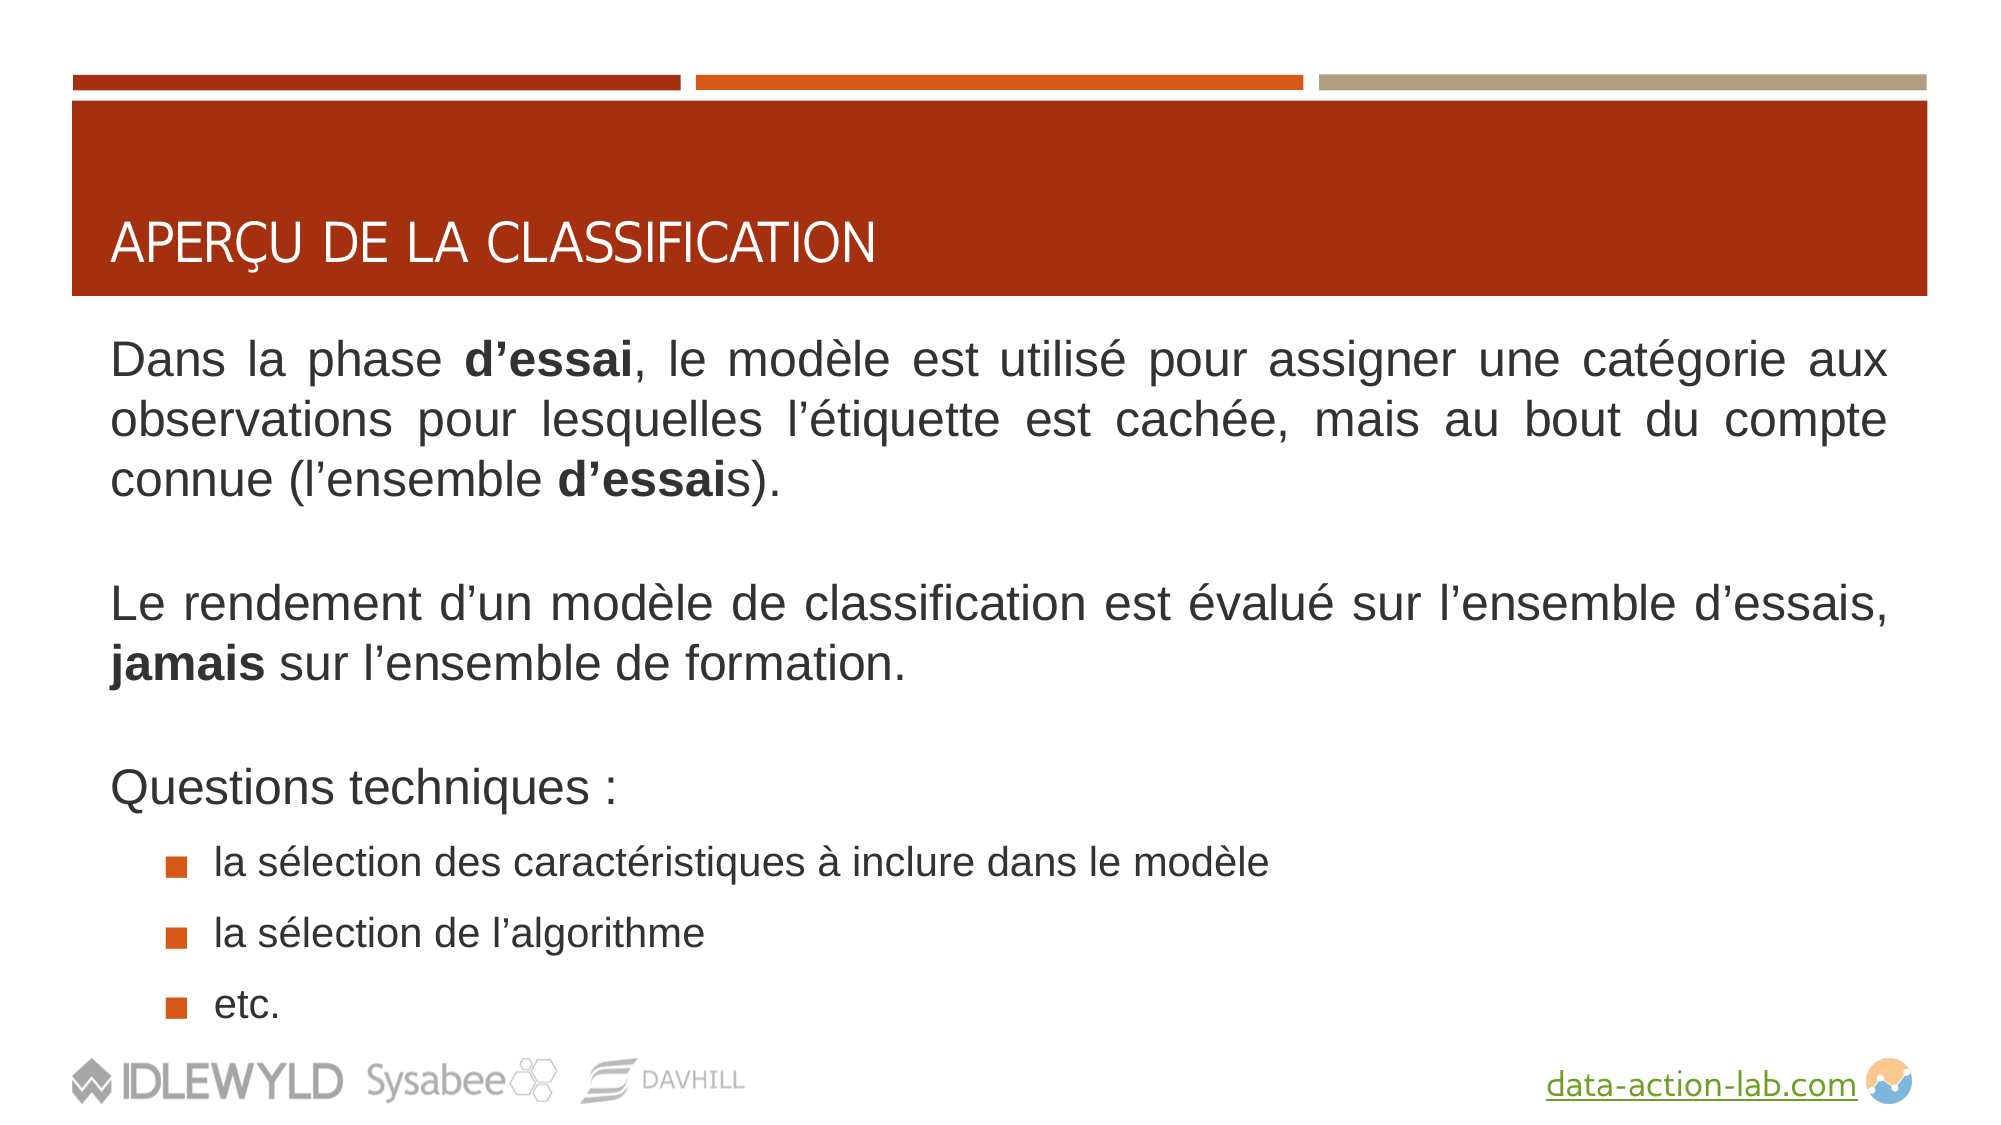

# APERÇU DE LA CLASSIFICATION
Dans la phase d’essai, le modèle est utilisé pour assigner une catégorie aux observations pour lesquelles l’étiquette est cachée, mais au bout du compte connue (l’ensemble d’essais).

Le rendement d’un modèle de classification est évalué sur l’ensemble d’essais, jamais sur l’ensemble de formation.

Questions techniques :
la sélection des caractéristiques à inclure dans le modèle
la sélection de l’algorithme
etc.